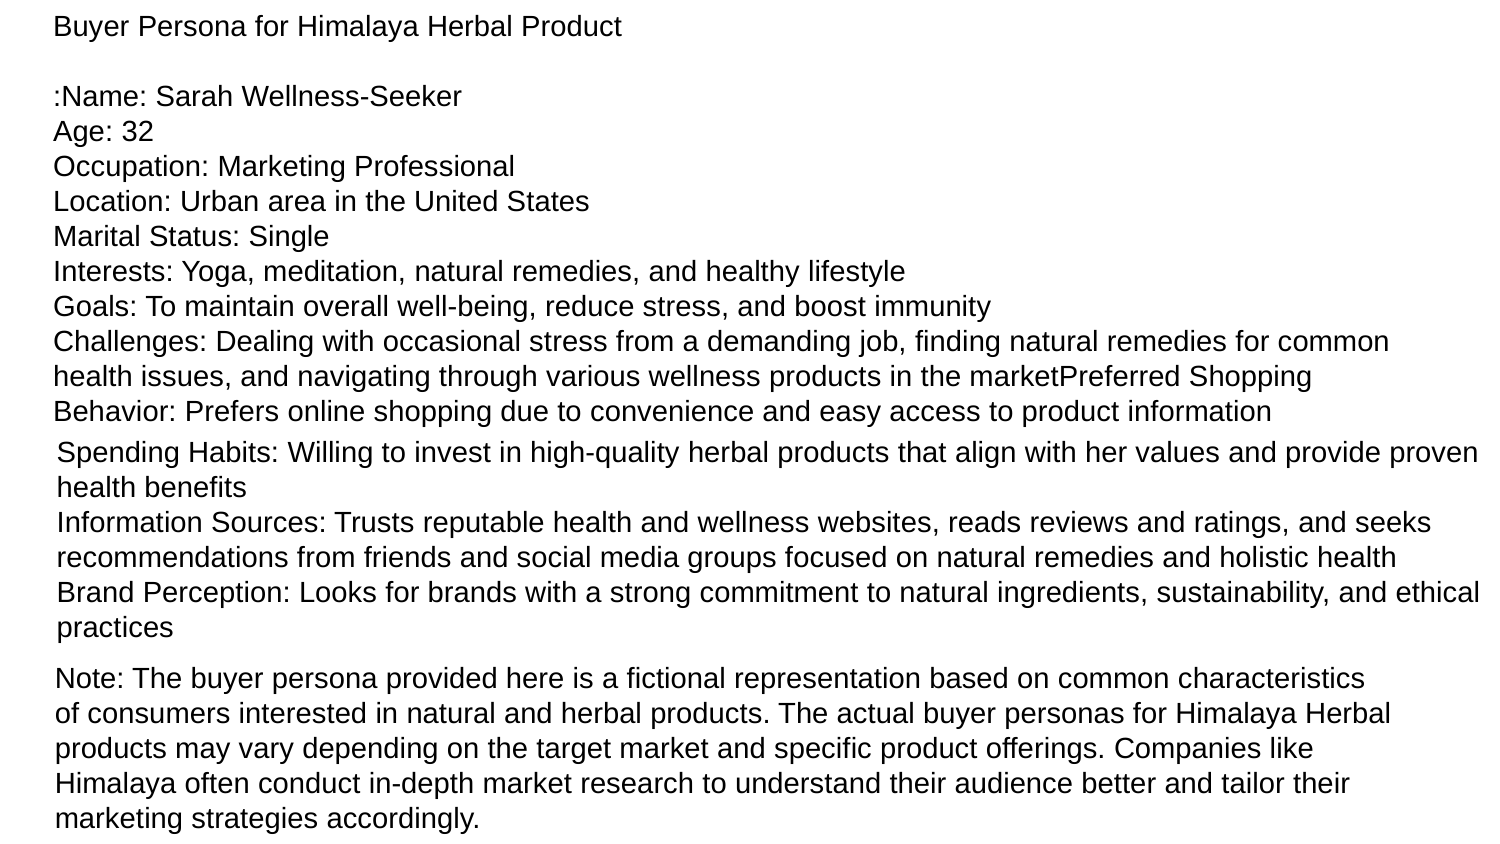

Buyer Persona for Himalaya Herbal Product

:Name: Sarah Wellness-Seeker
Age: 32
Occupation: Marketing Professional
Location: Urban area in the United States
Marital Status: Single
Interests: Yoga, meditation, natural remedies, and healthy lifestyle
Goals: To maintain overall well-being, reduce stress, and boost immunity
Challenges: Dealing with occasional stress from a demanding job, finding natural remedies for common health issues, and navigating through various wellness products in the marketPreferred Shopping Behavior: Prefers online shopping due to convenience and easy access to product information
Spending Habits: Willing to invest in high-quality herbal products that align with her values and provide proven health benefits
Information Sources: Trusts reputable health and wellness websites, reads reviews and ratings, and seeks recommendations from friends and social media groups focused on natural remedies and holistic health
Brand Perception: Looks for brands with a strong commitment to natural ingredients, sustainability, and ethical practices
Note: The buyer persona provided here is a fictional representation based on common characteristics of consumers interested in natural and herbal products. The actual buyer personas for Himalaya Herbal products may vary depending on the target market and specific product offerings. Companies like Himalaya often conduct in-depth market research to understand their audience better and tailor their marketing strategies accordingly.